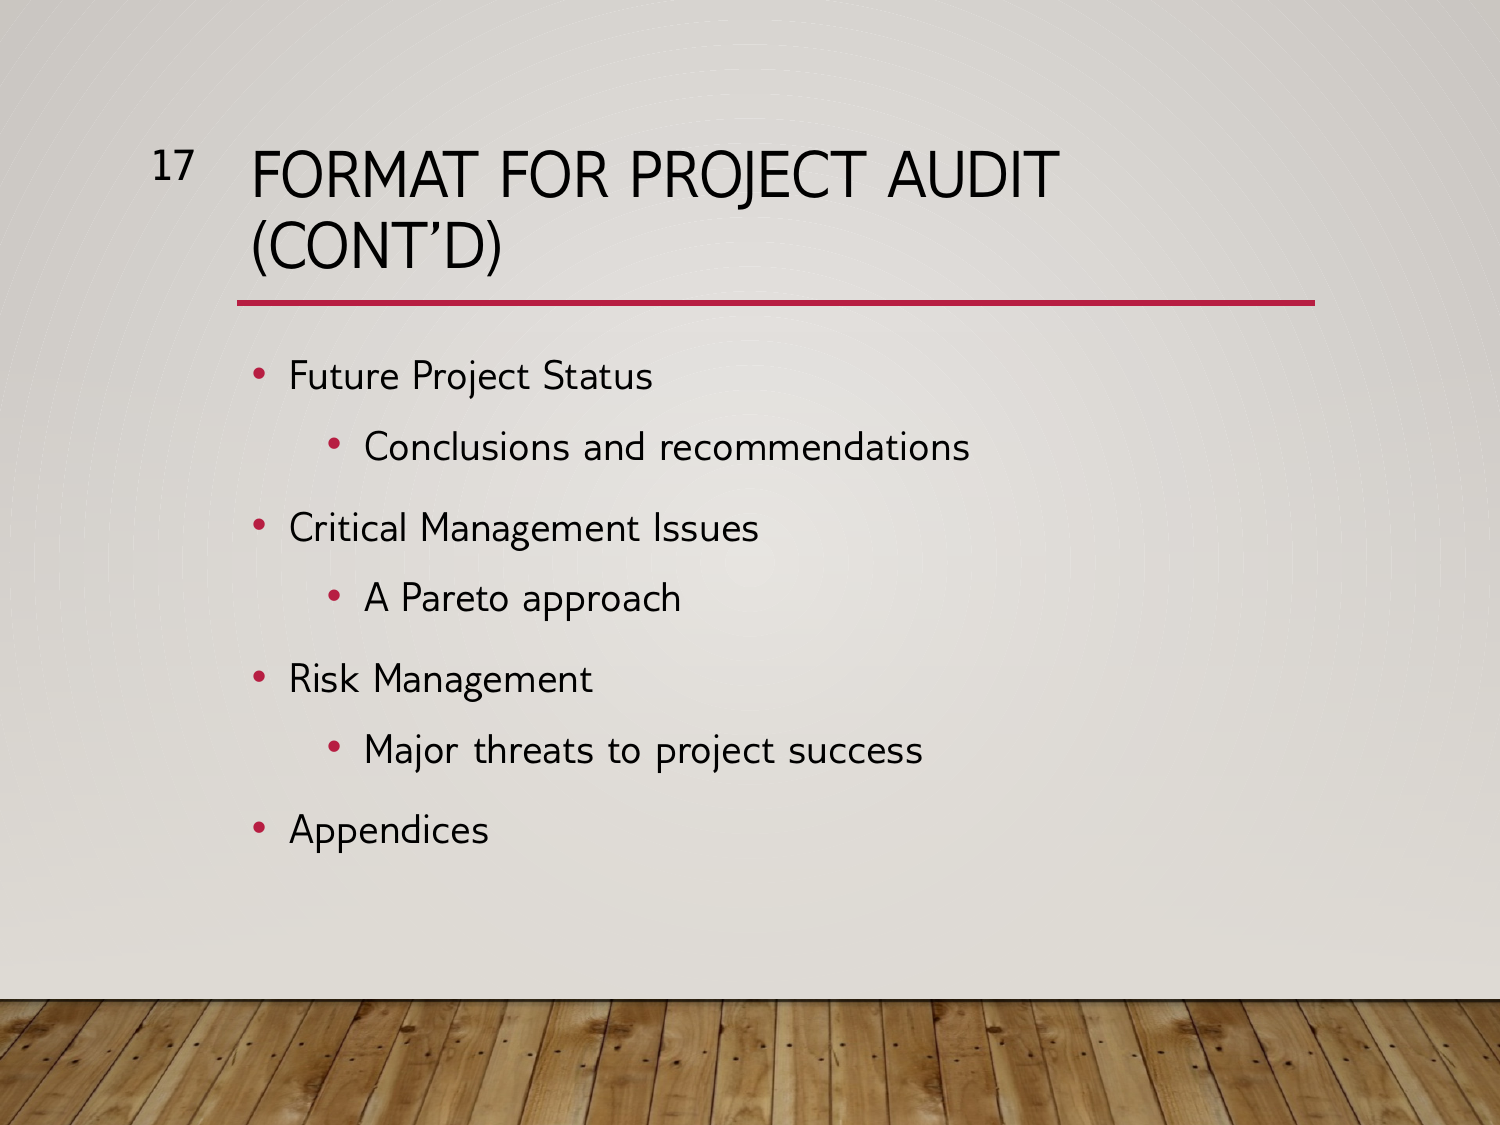

17
# Format for Project Audit (cont’d)
Future Project Status
Conclusions and recommendations
Critical Management Issues
A Pareto approach
Risk Management
Major threats to project success
Appendices